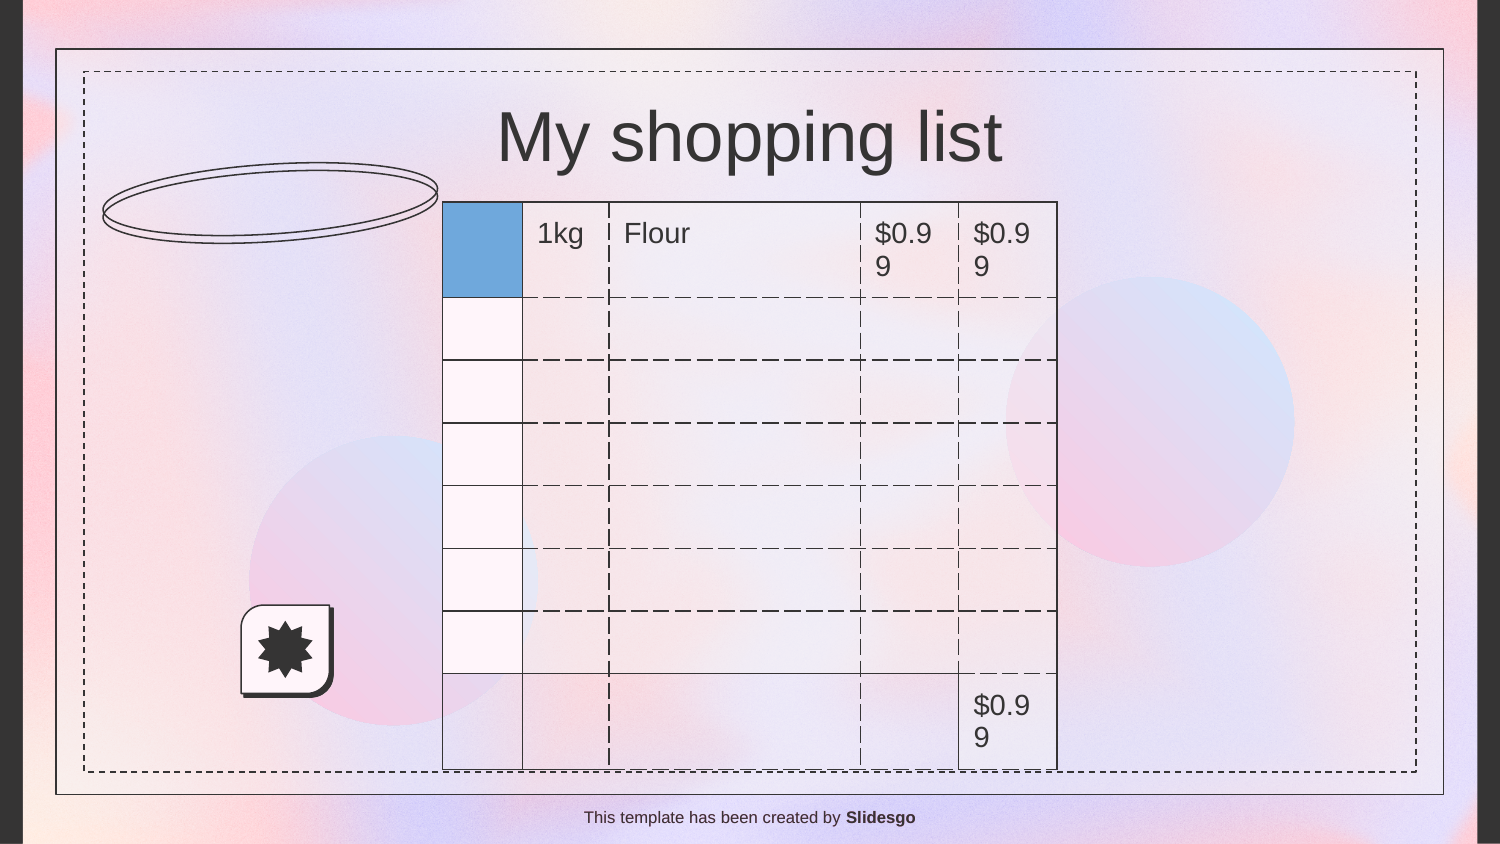

# My shopping list

|  | 1kg | Flour | $0.99 | $0.99 |
| --- | --- | --- | --- | --- |
|  |  |  |  |  |
|  |  |  |  |  |
|  |  |  |  |  |
|  |  |  |  |  |
|  |  |  |  |  |
|  |  |  |  |  |
|  |  |  |  | $0.99 |

This template has been created by Slidesgo
This template has been created by Slidesgo